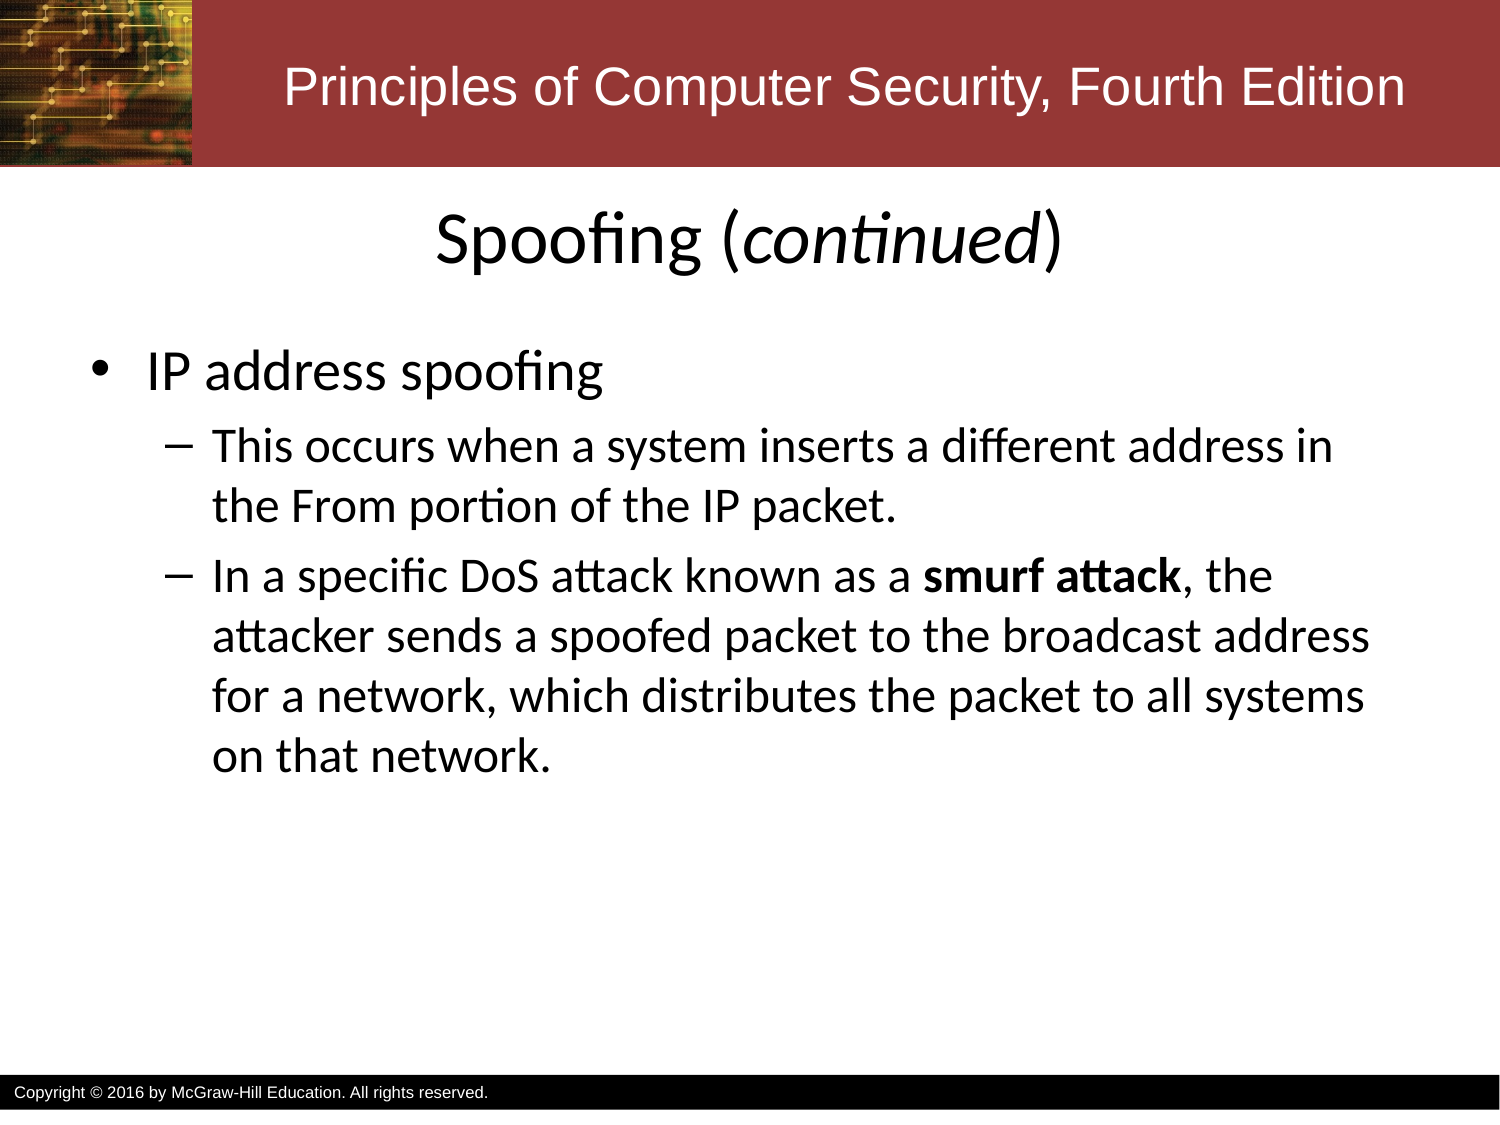

# Spoofing (continued)
IP address spoofing
This occurs when a system inserts a different address in the From portion of the IP packet.
In a specific DoS attack known as a smurf attack, the attacker sends a spoofed packet to the broadcast address for a network, which distributes the packet to all systems on that network.